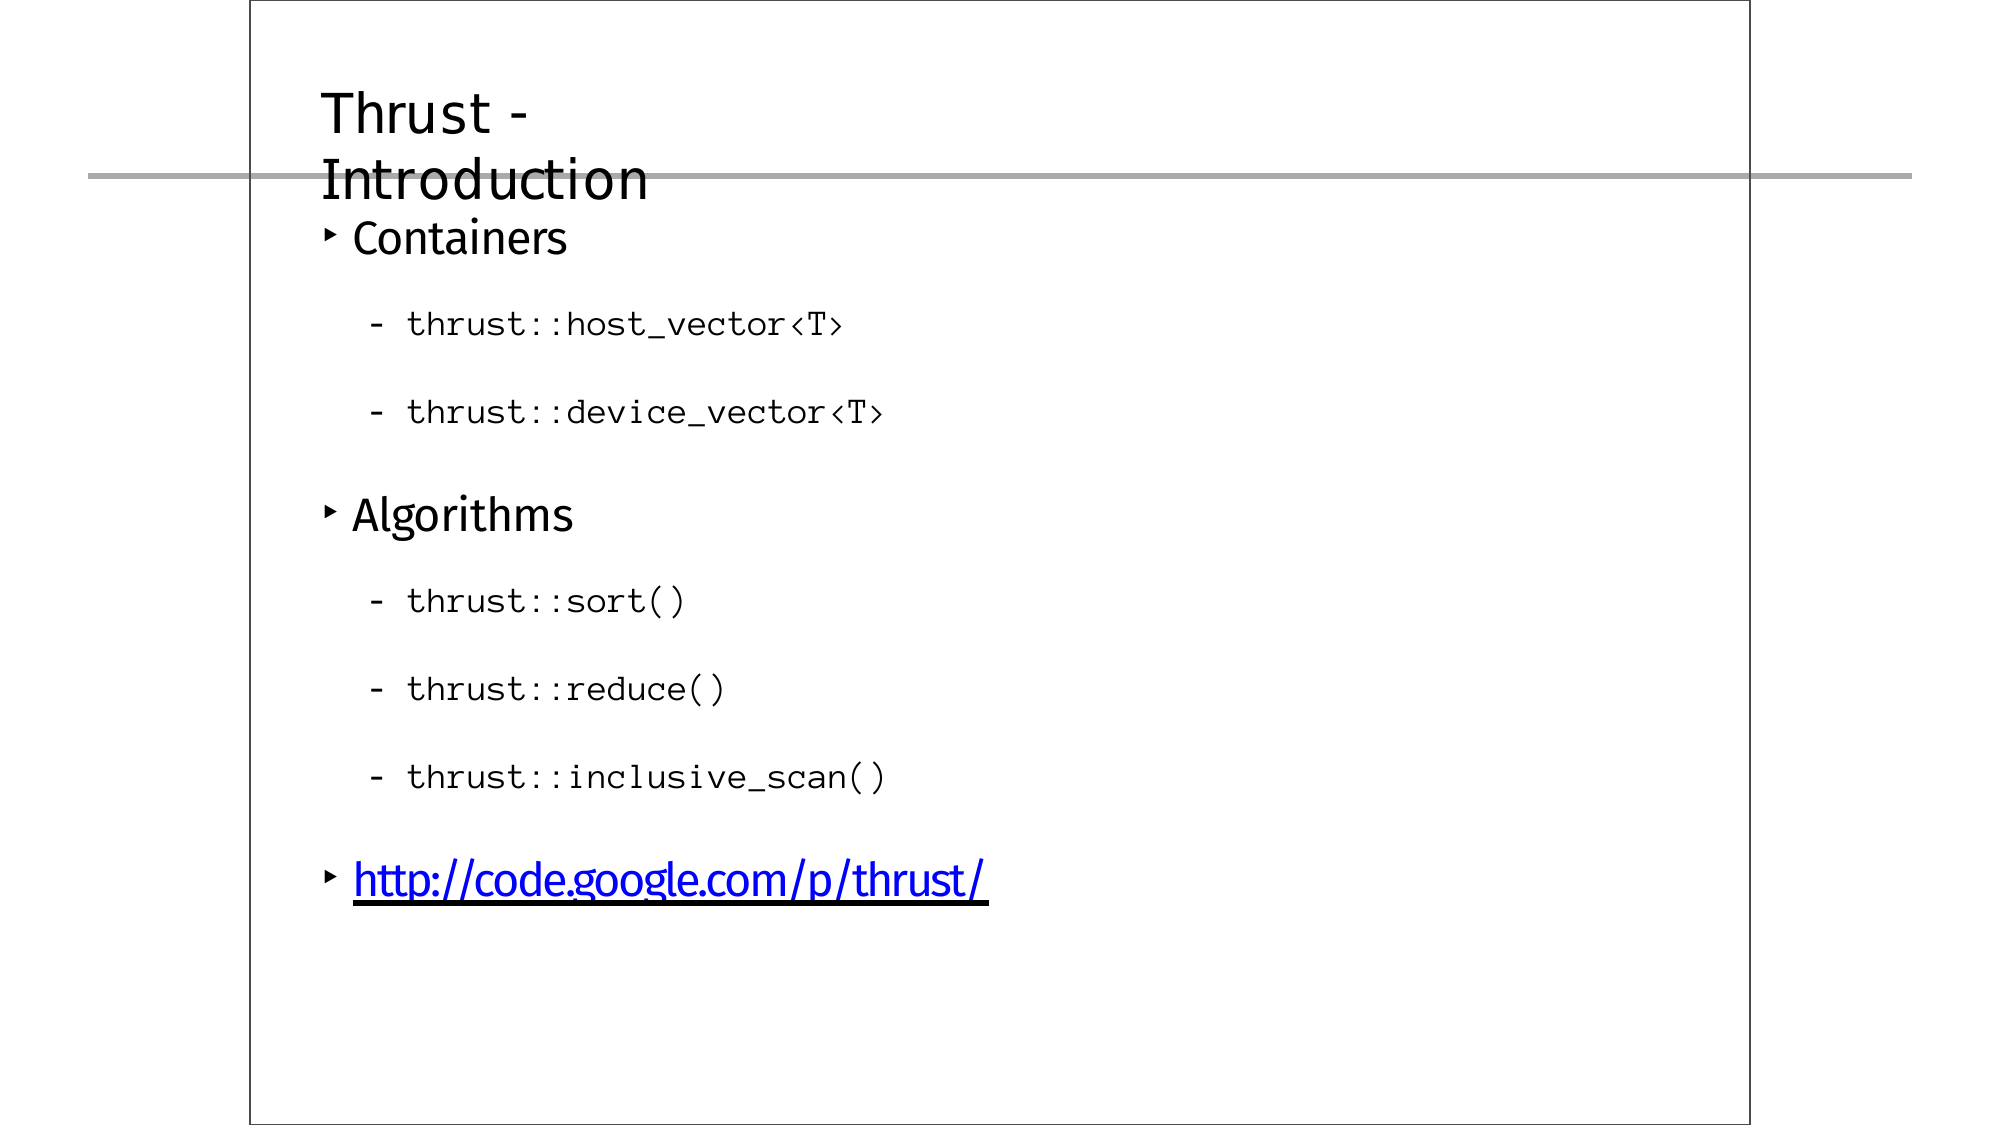

# Thrust - Introduction

Containers
‐ thrust::host_vector<T>

‐ thrust::device_vector<T>

Algorithms
‐ thrust::sort()

‐ thrust::reduce()

‐ thrust::inclusive_scan()

http://code.google.com/p/thrust/